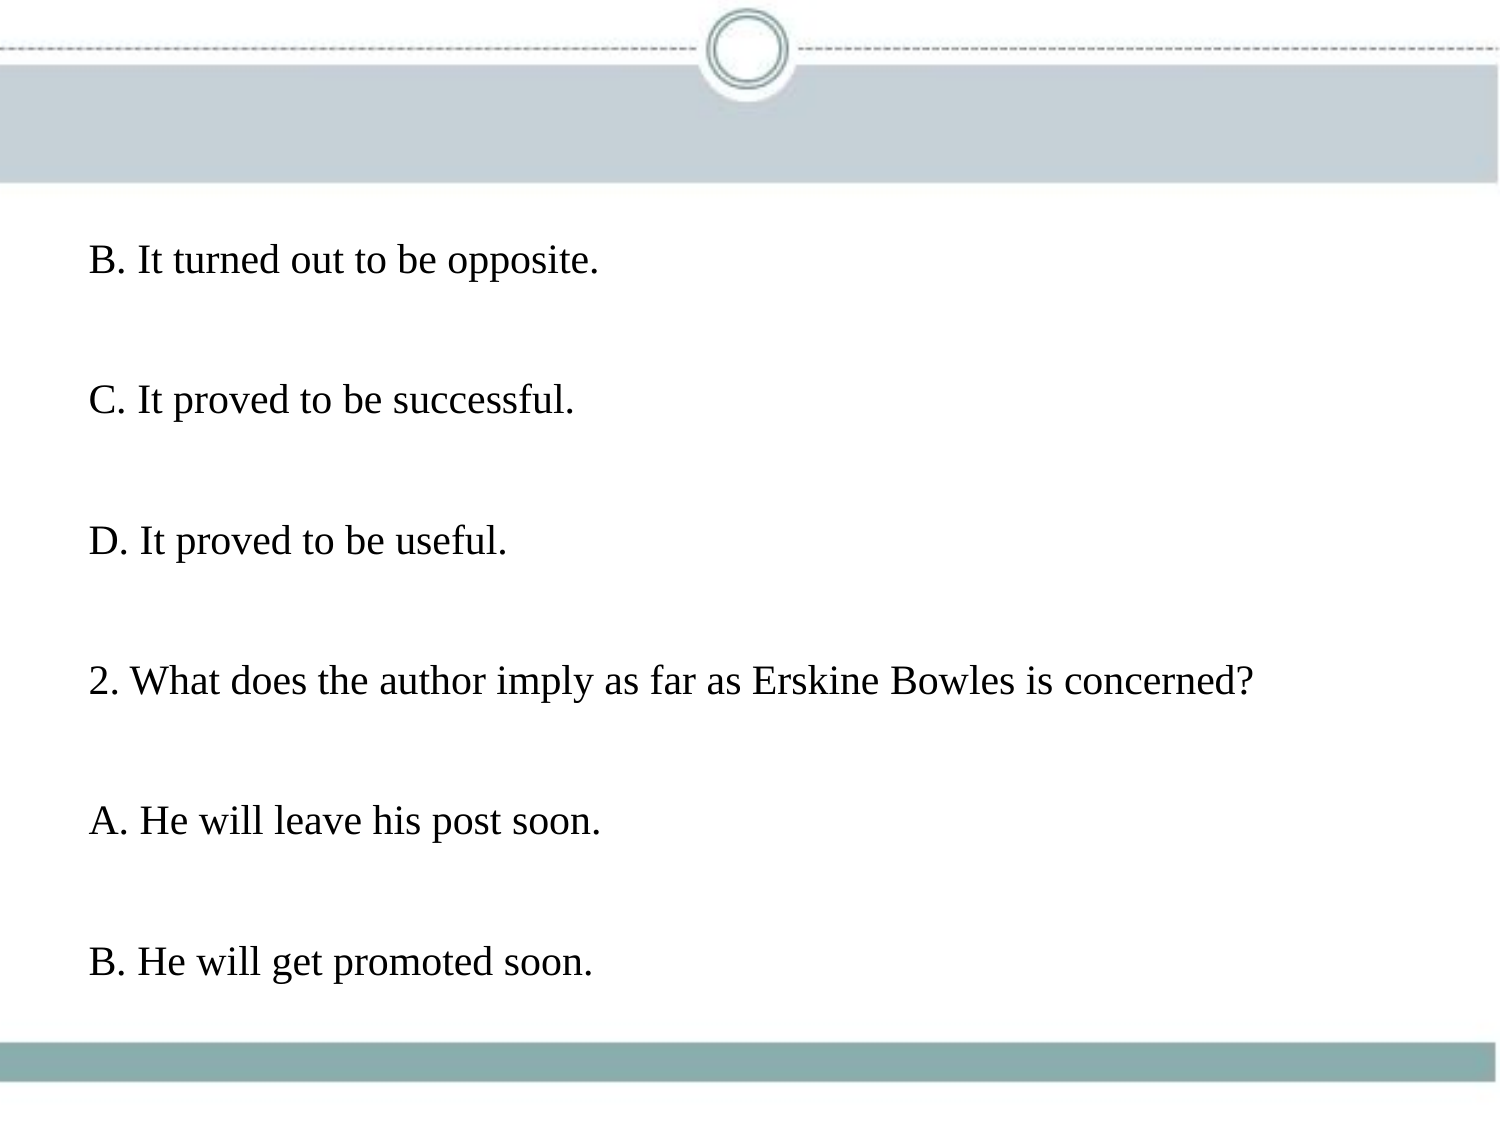

B. It turned out to be opposite.
C. It proved to be successful.
D. It proved to be useful.
2. What does the author imply as far as Erskine Bowles is concerned?
A. He will leave his post soon.
B. He will get promoted soon.